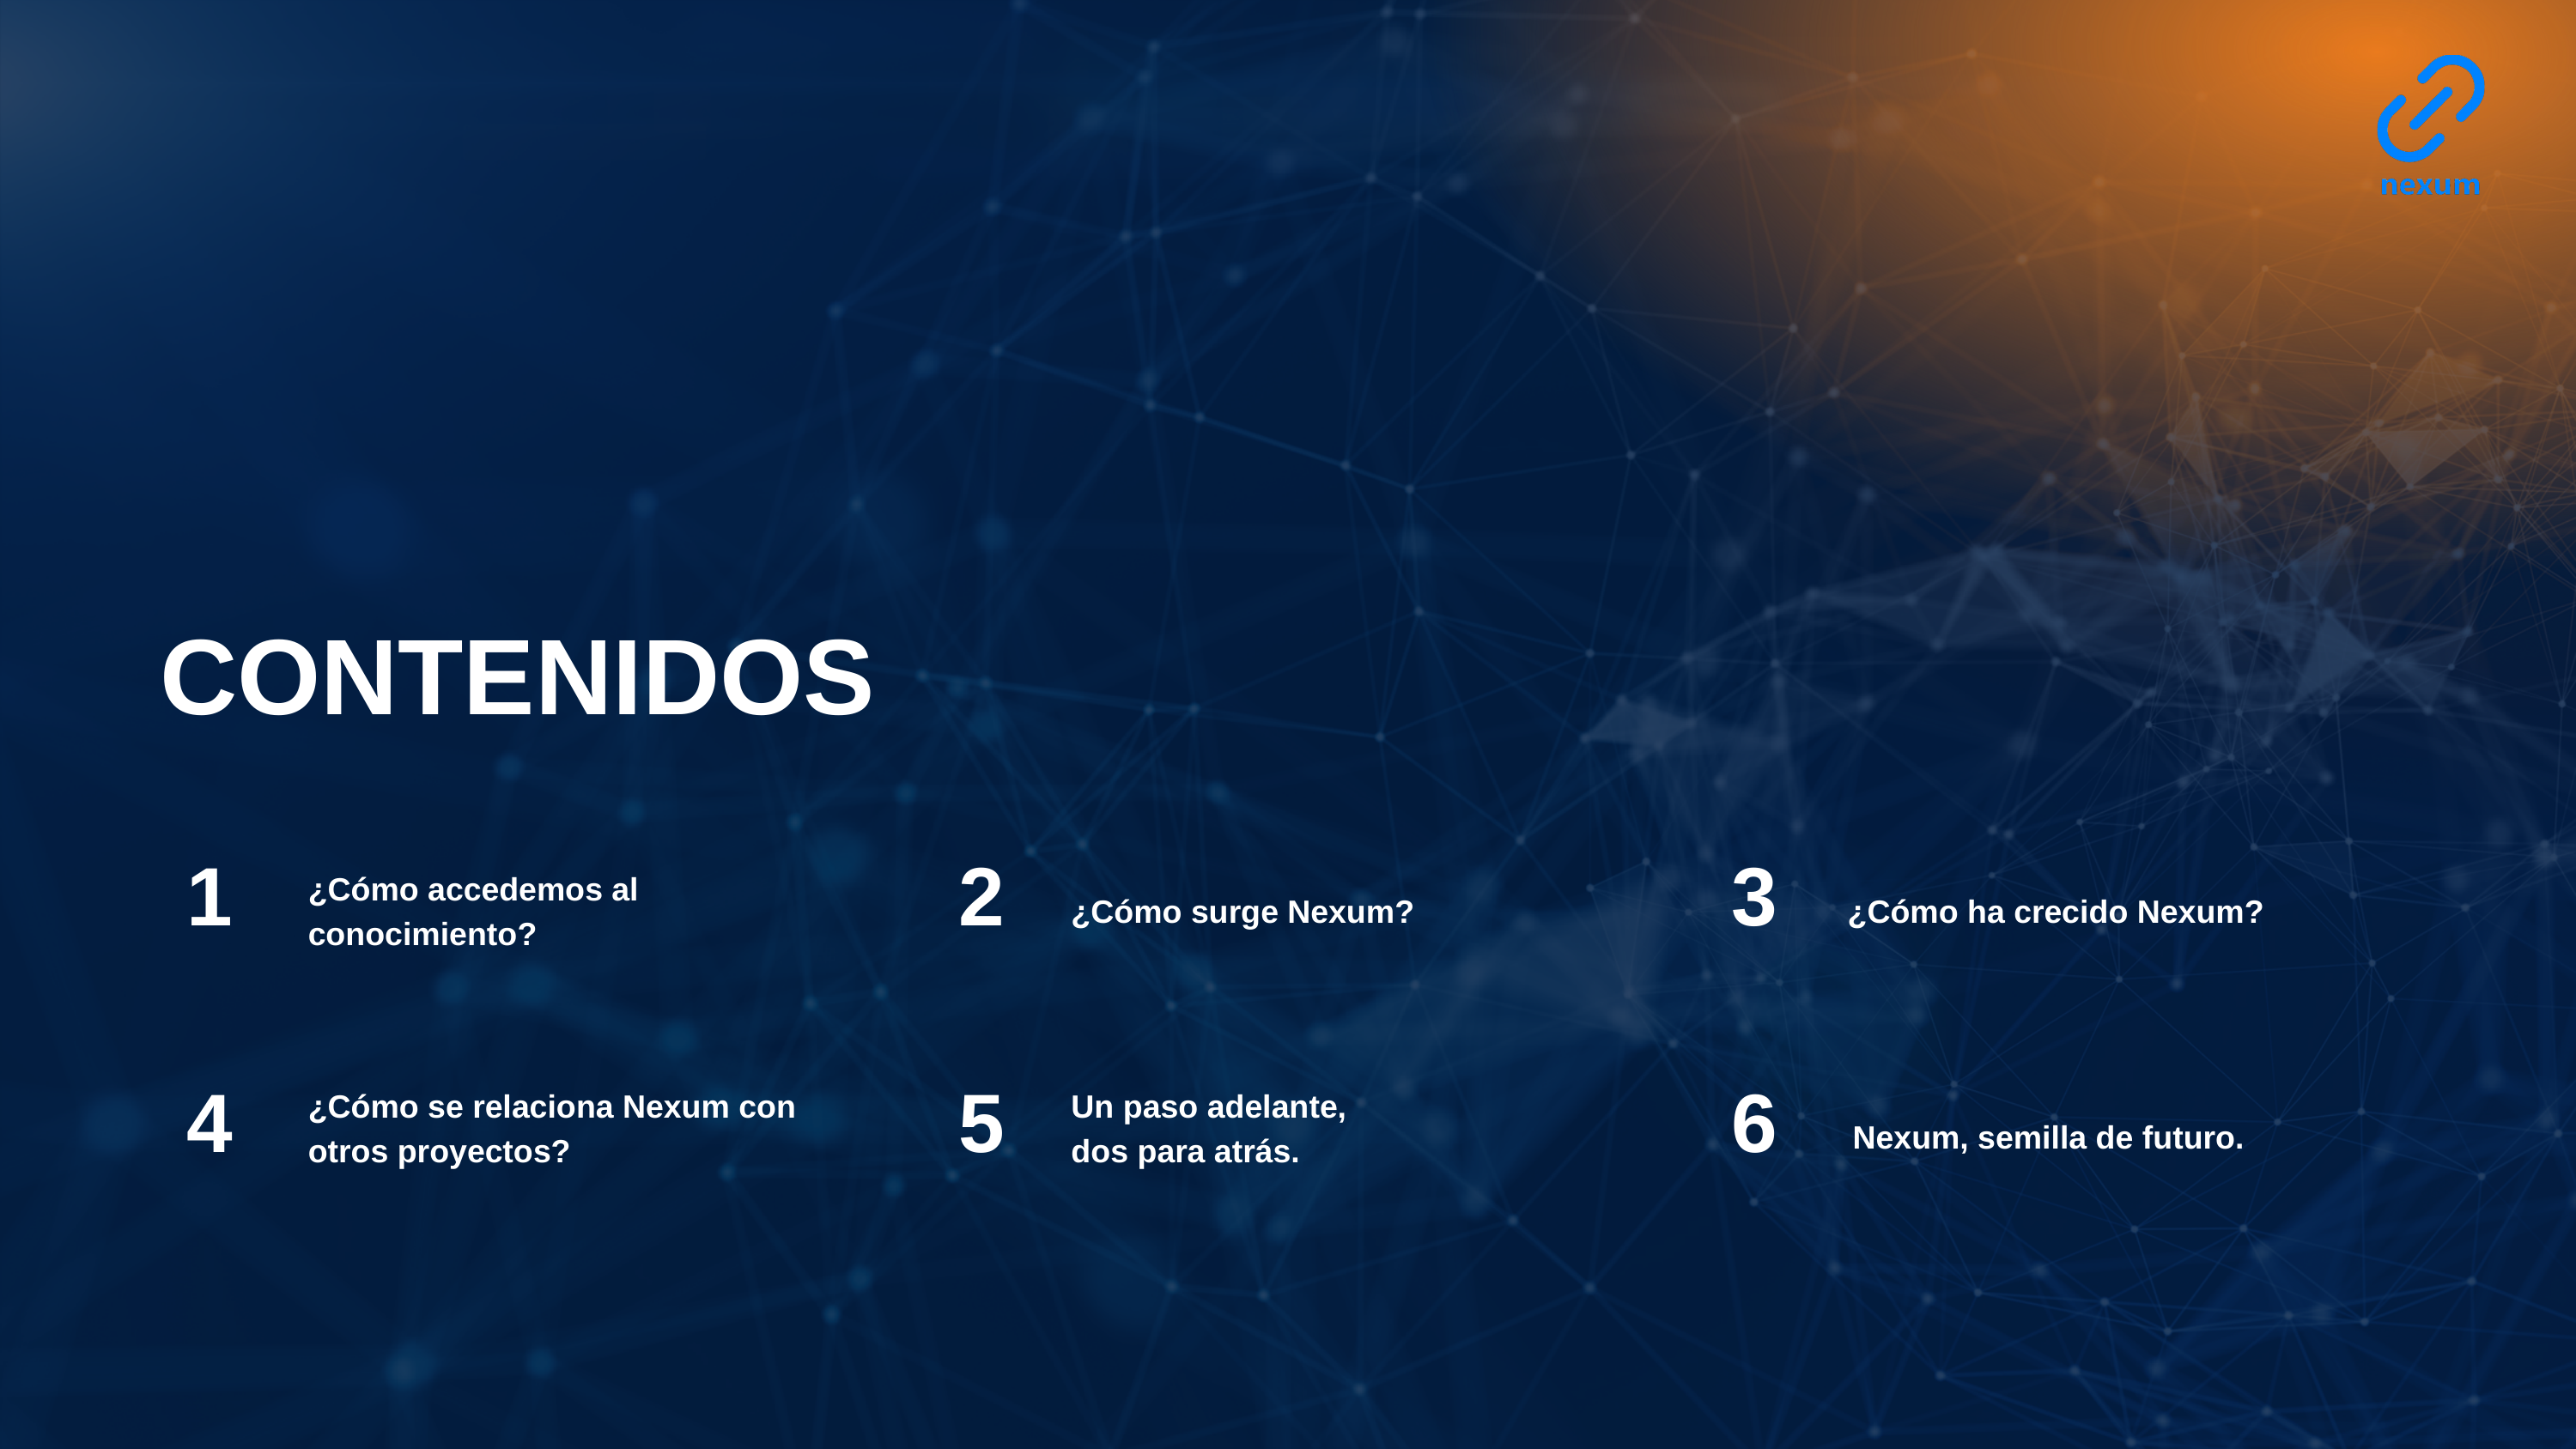

CONTENIDOS
¿Cómo accedemos al conocimiento?
1
2
3
¿Cómo surge Nexum?
¿Cómo ha crecido Nexum?
¿Cómo se relaciona Nexum con otros proyectos?
Un paso adelante,
dos para atrás.
4
5
6
Nexum, semilla de futuro.